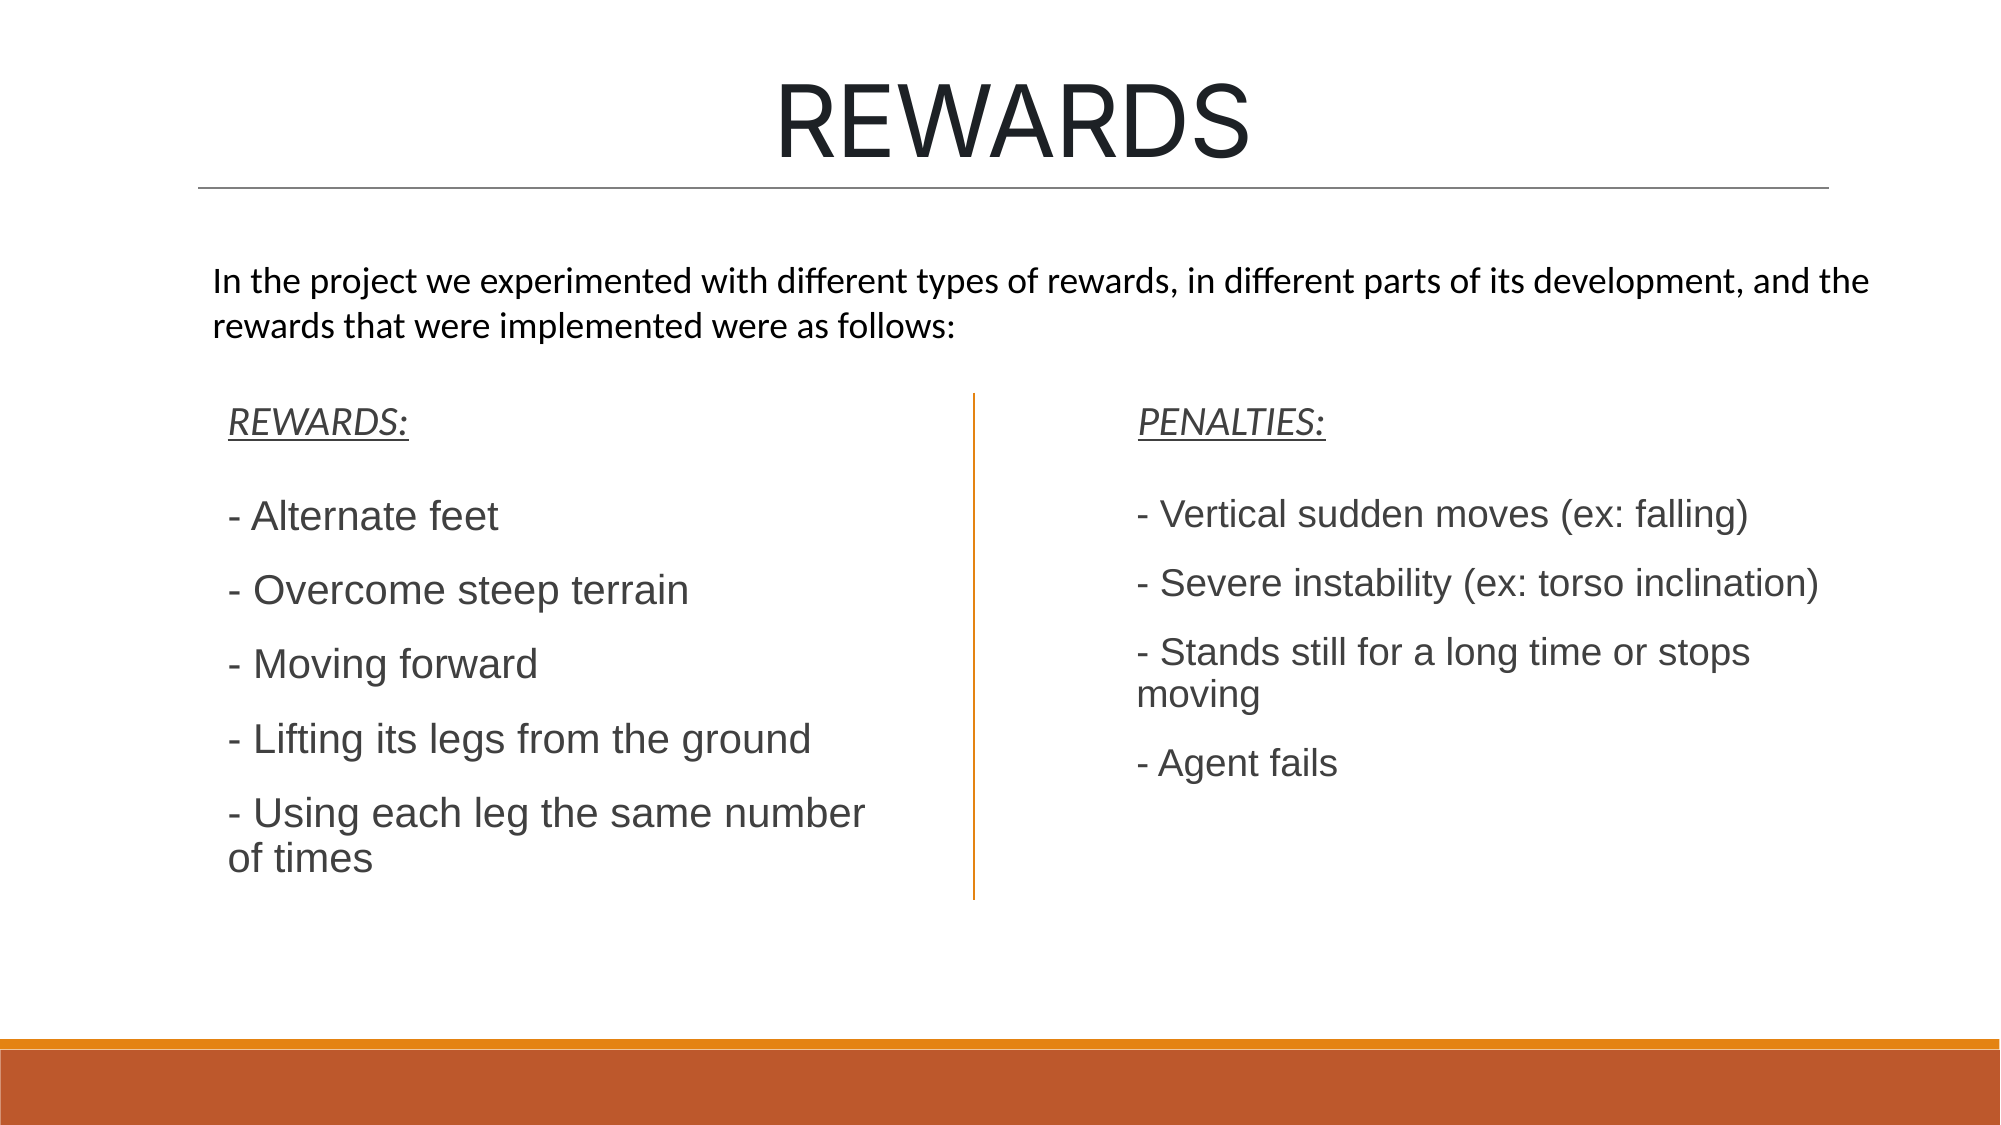

REWARDS
In the project we experimented with different types of rewards, in different parts of its development, and the rewards that were implemented were as follows:
REWARDS:
PENALTIES:
- Alternate feet
- Overcome steep terrain
- Moving forward
- Lifting its legs from the ground
- Using each leg the same number of times

- Vertical sudden moves (ex: falling)
- Severe instability (ex: torso inclination)
- Stands still for a long time or stops moving
- Agent fails